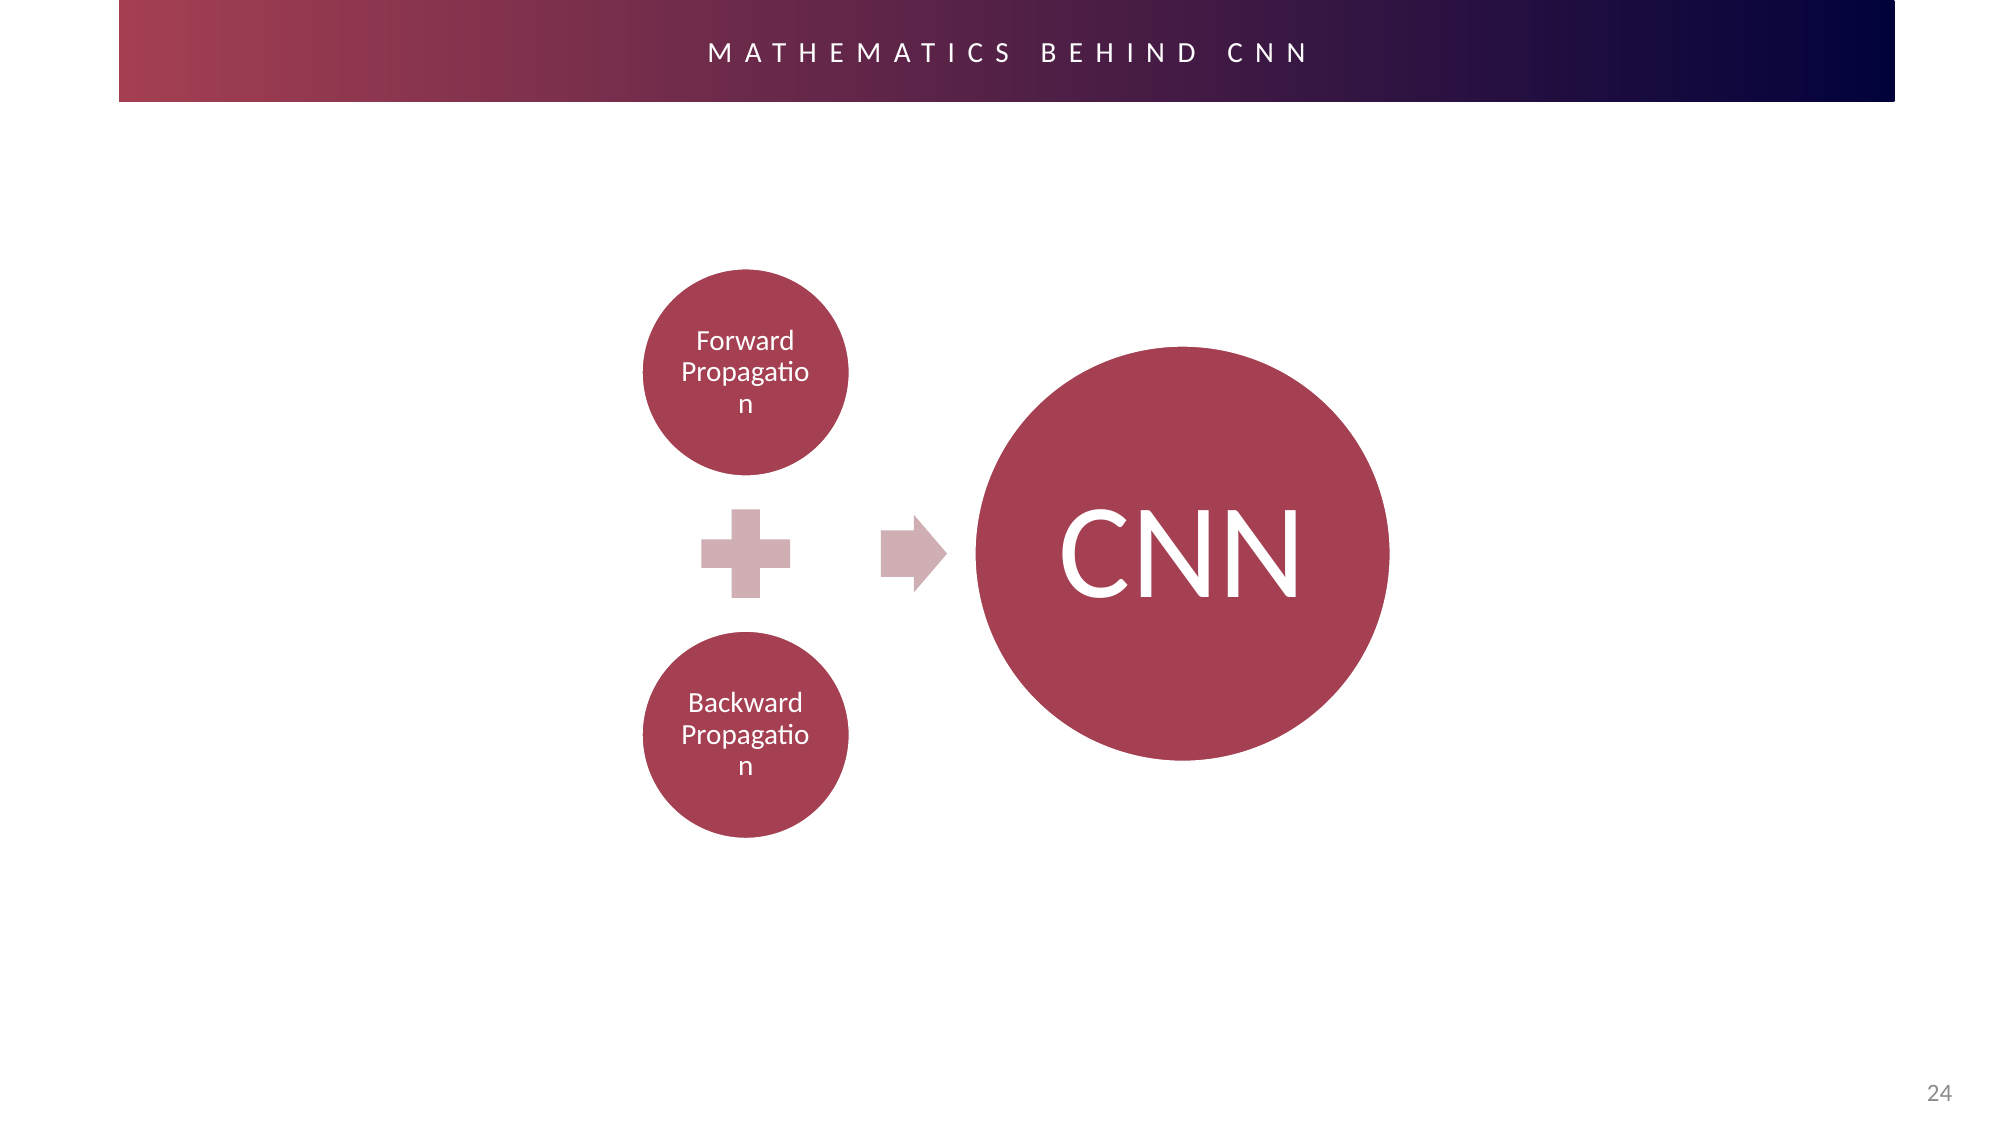

Mathematics behind CNN
Forward Propagation

Backward Propagation

CNN
24